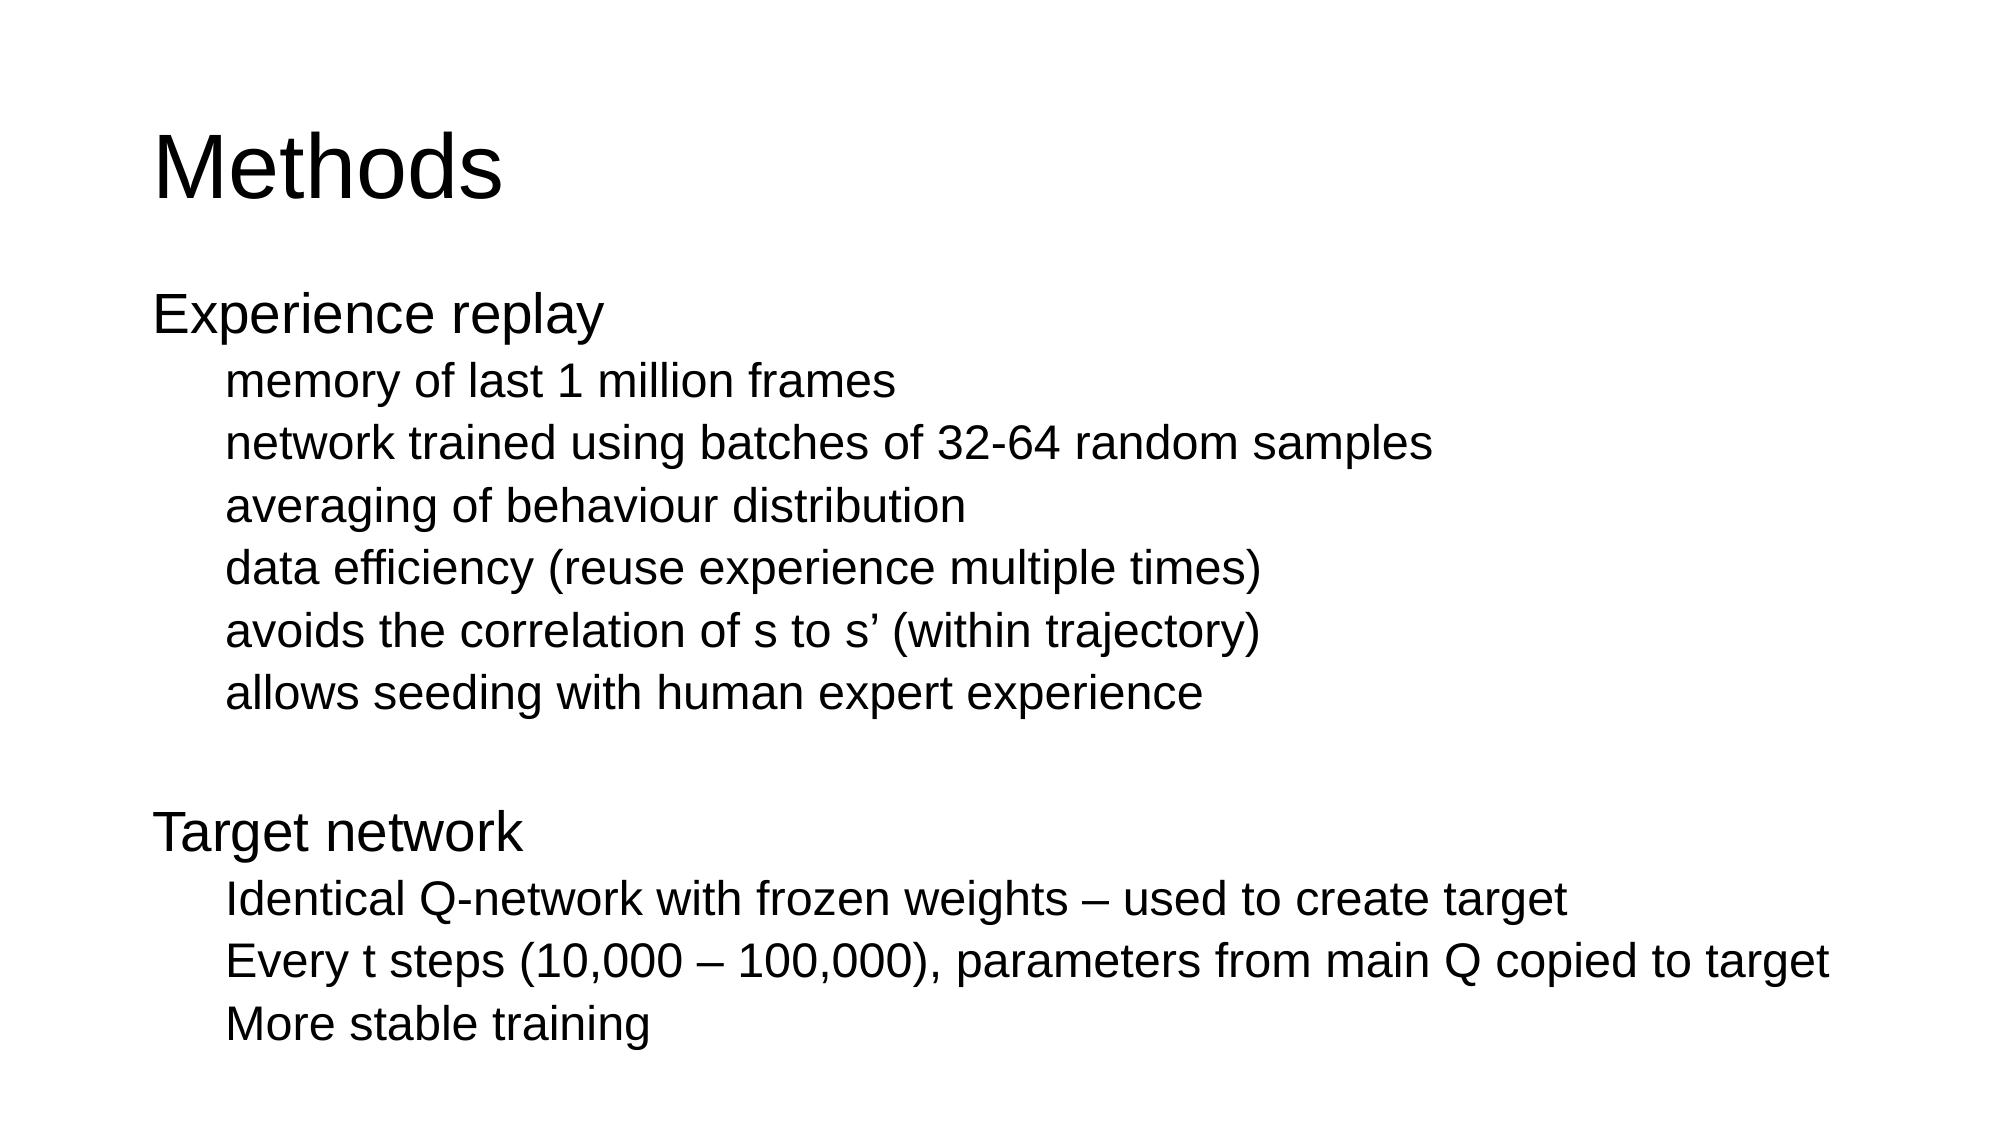

# Methods
Experience replay
memory of last 1 million frames
network trained using batches of 32-64 random samples
averaging of behaviour distribution
data efficiency (reuse experience multiple times)
avoids the correlation of s to s’ (within trajectory)
allows seeding with human expert experience

Target network
Identical Q-network with frozen weights – used to create target
Every t steps (10,000 – 100,000), parameters from main Q copied to target
More stable training